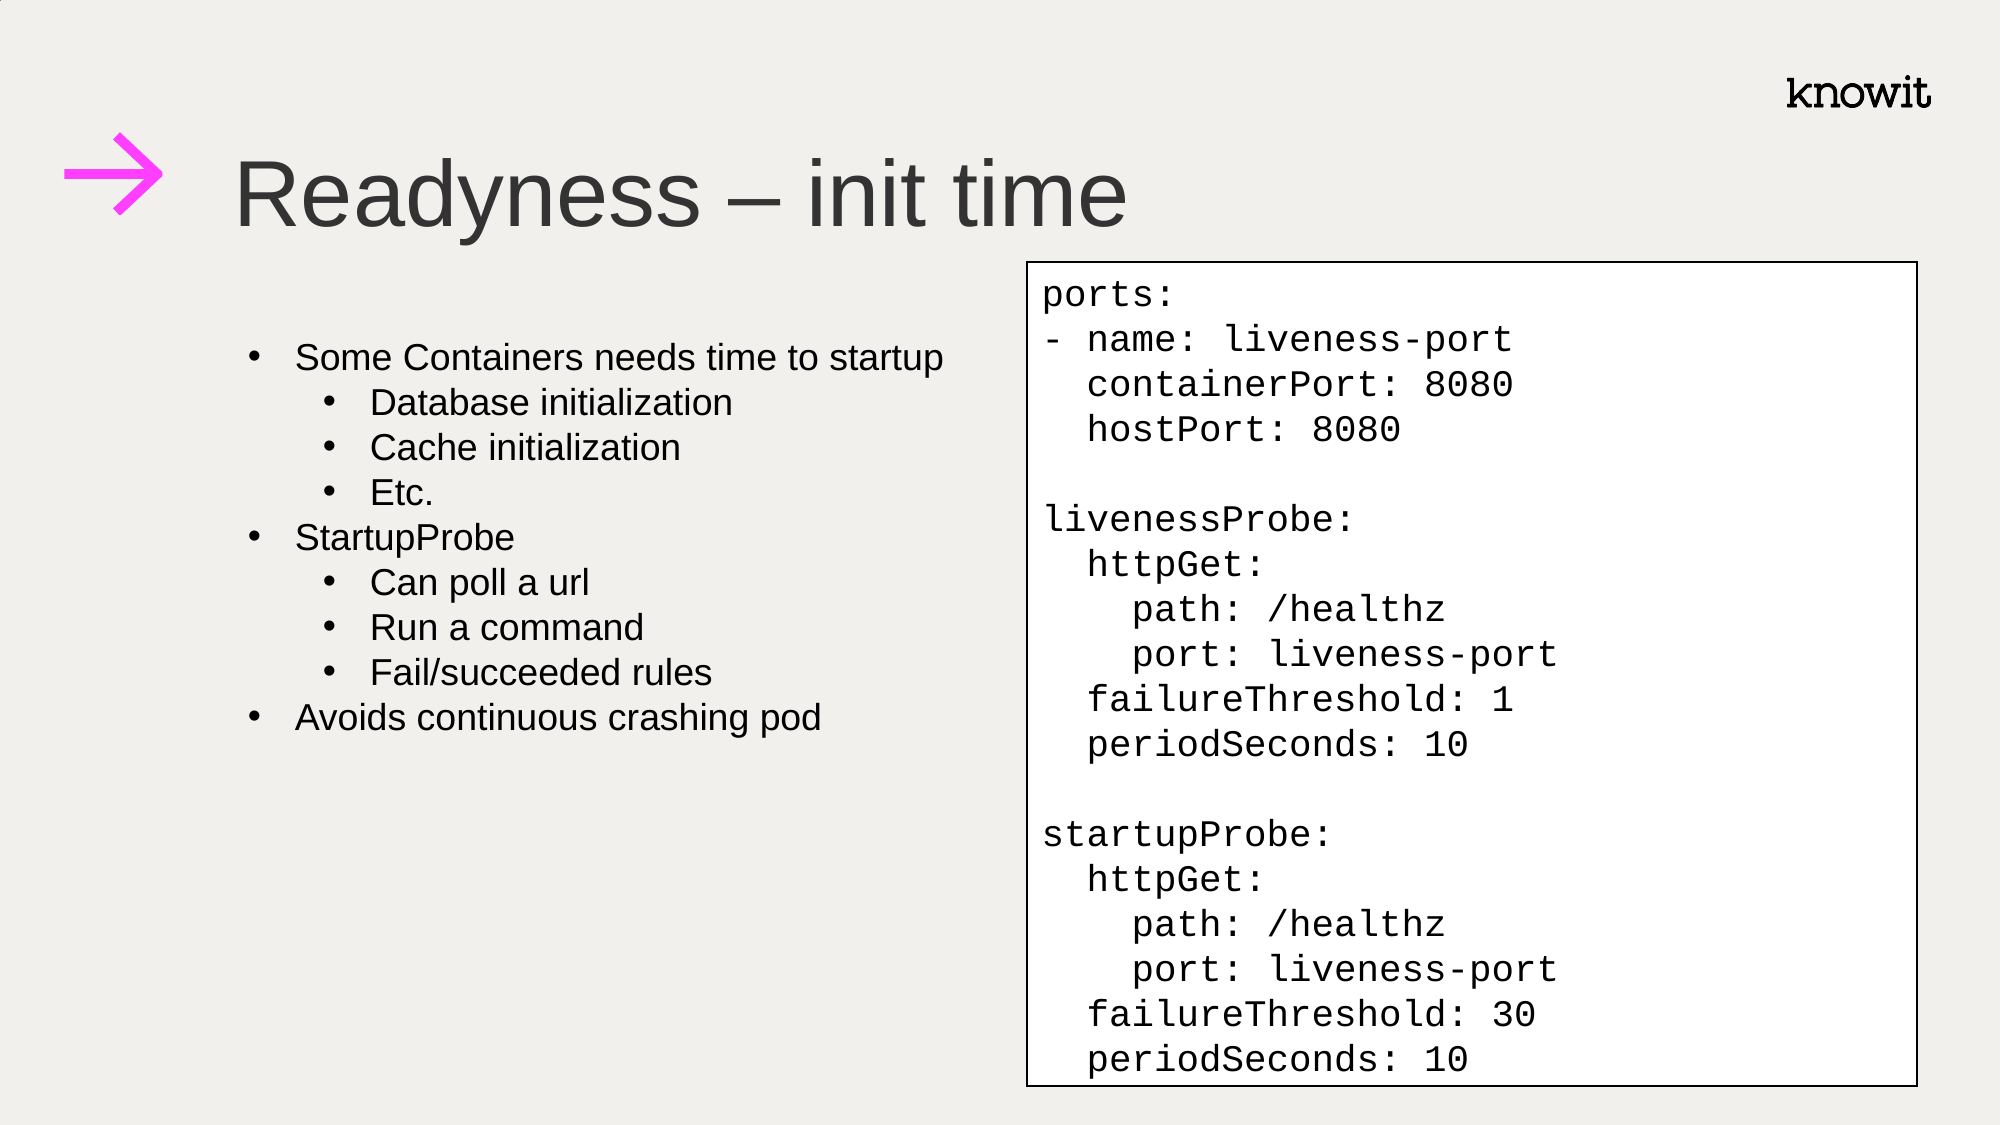

# Readyness – init time
ports:
- name: liveness-port
  containerPort: 8080
  hostPort: 8080

livenessProbe:
  httpGet:
    path: /healthz
    port: liveness-port
  failureThreshold: 1
  periodSeconds: 10

startupProbe:
  httpGet:
    path: /healthz
    port: liveness-port
  failureThreshold: 30
  periodSeconds: 10
Some Containers needs time to startup
Database initialization
Cache initialization
Etc.
StartupProbe
Can poll a url
Run a command
Fail/succeeded rules
Avoids continuous crashing pod